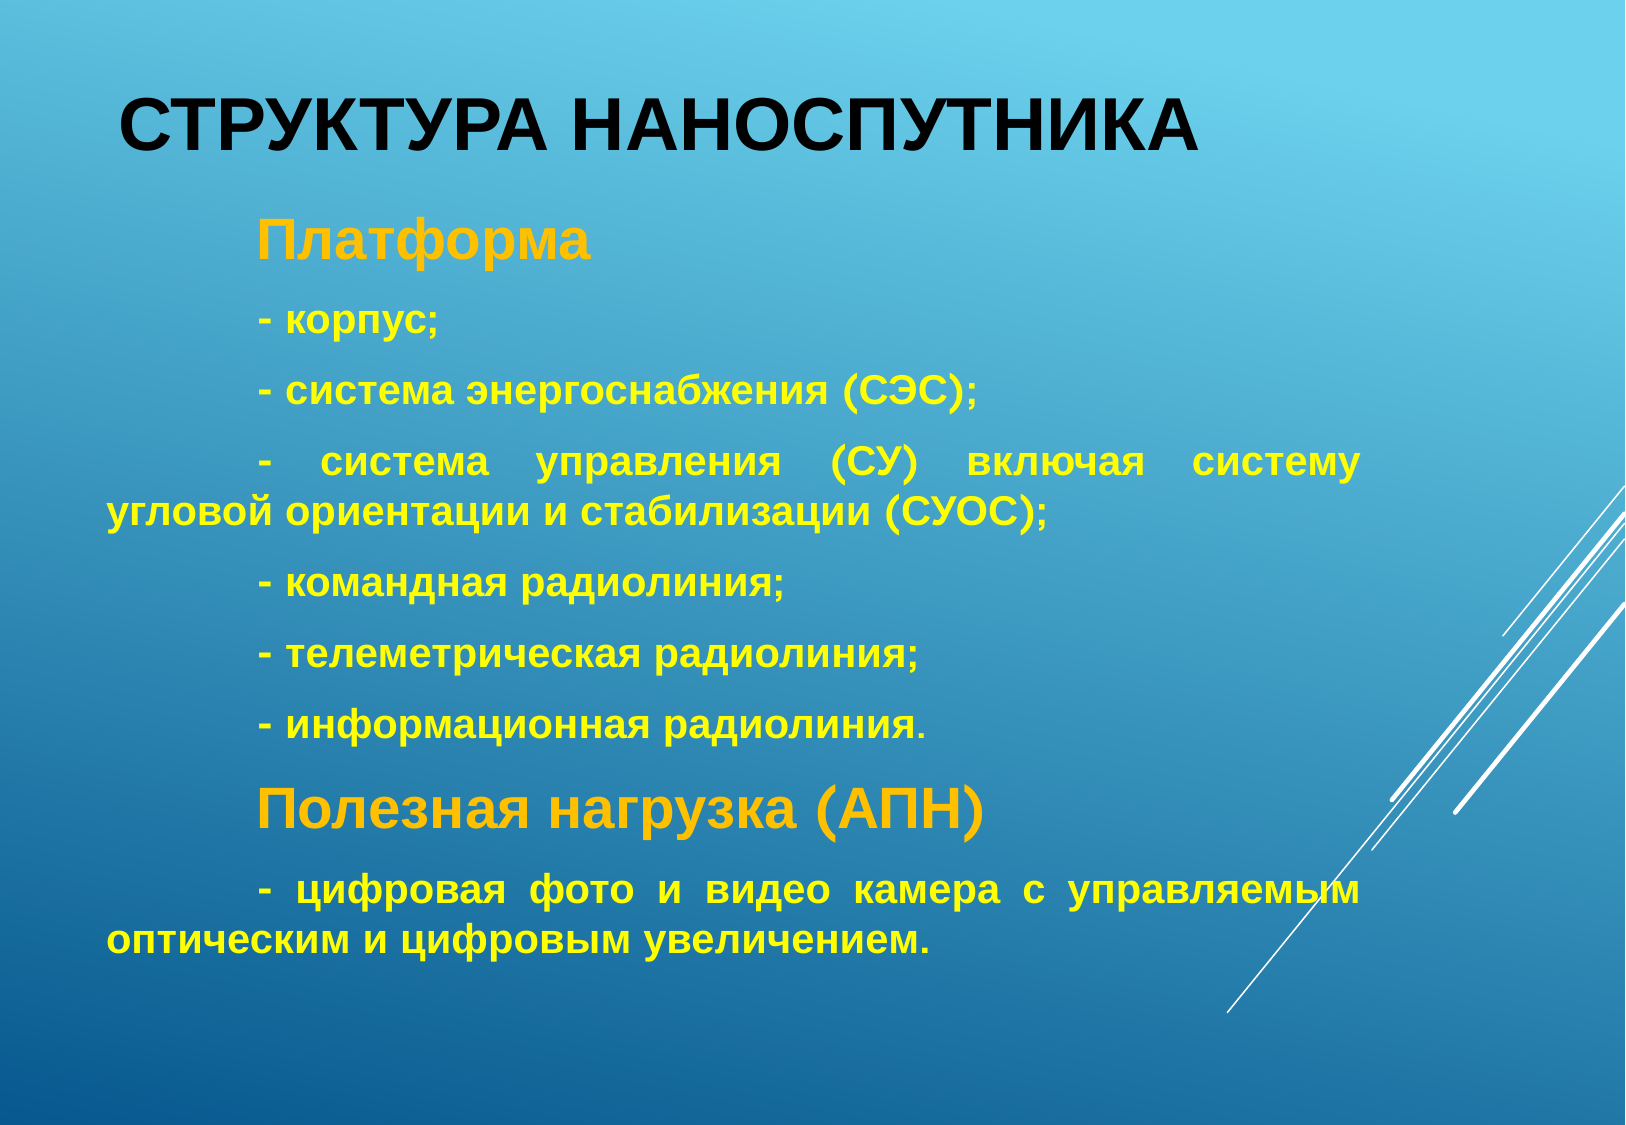

# Структура НАНОСПУТНИКа
	Платформа
	- корпус;
	- система энергоснабжения (СЭС);
	- система управления (СУ) включая систему угловой ориентации и стабилизации (СУОС);
	- командная радиолиния;
	- телеметрическая радиолиния;
	- информационная радиолиния.
	Полезная нагрузка (АПН)
	- цифровая фото и видео камера с управляемым оптическим и цифровым увеличением.